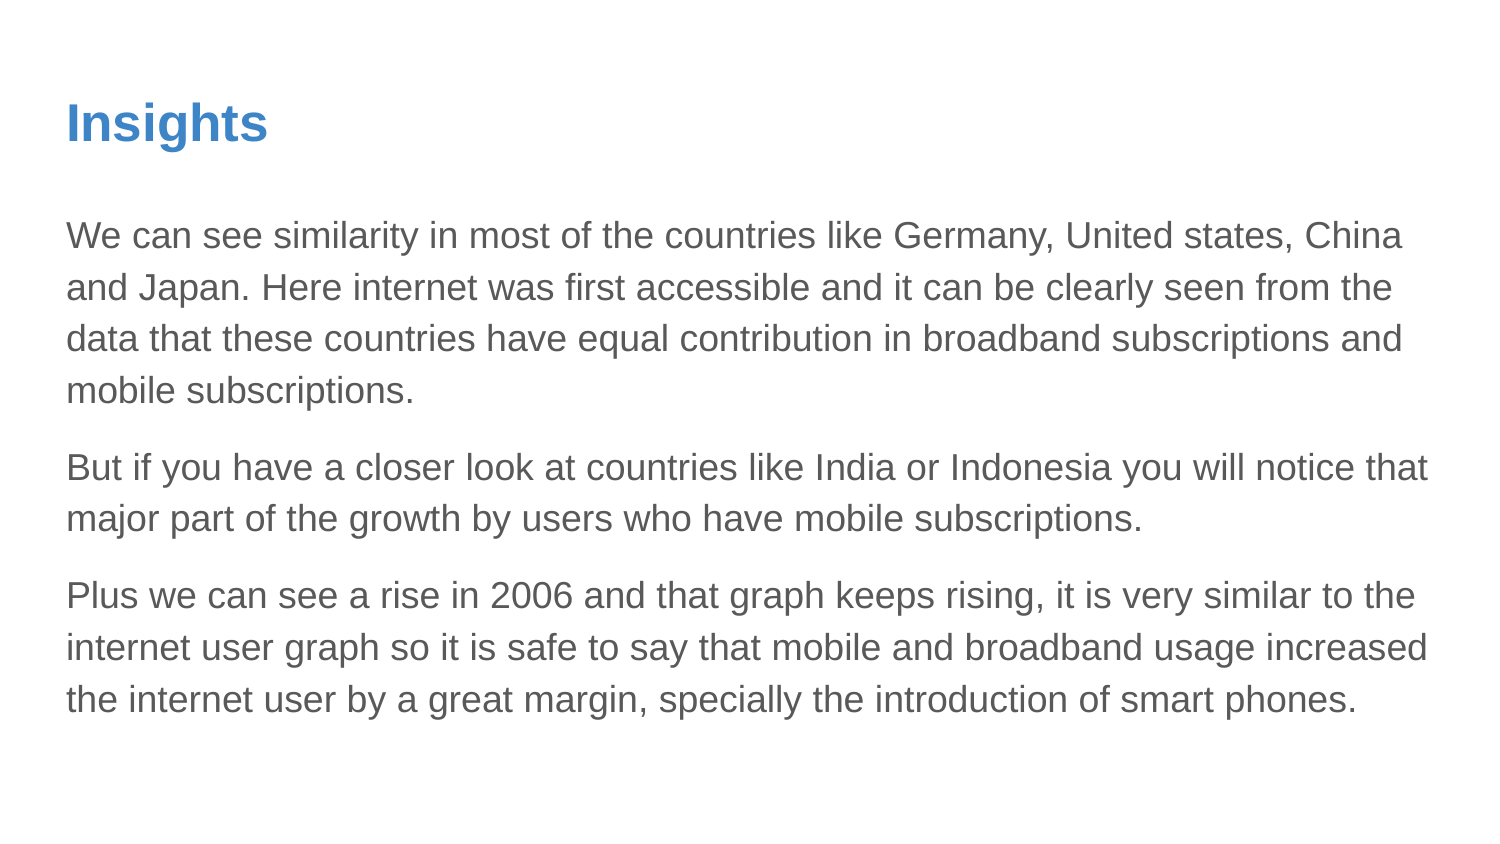

# Insights
We can see similarity in most of the countries like Germany, United states, China and Japan. Here internet was first accessible and it can be clearly seen from the data that these countries have equal contribution in broadband subscriptions and mobile subscriptions.
But if you have a closer look at countries like India or Indonesia you will notice that major part of the growth by users who have mobile subscriptions.
Plus we can see a rise in 2006 and that graph keeps rising, it is very similar to the internet user graph so it is safe to say that mobile and broadband usage increased the internet user by a great margin, specially the introduction of smart phones.